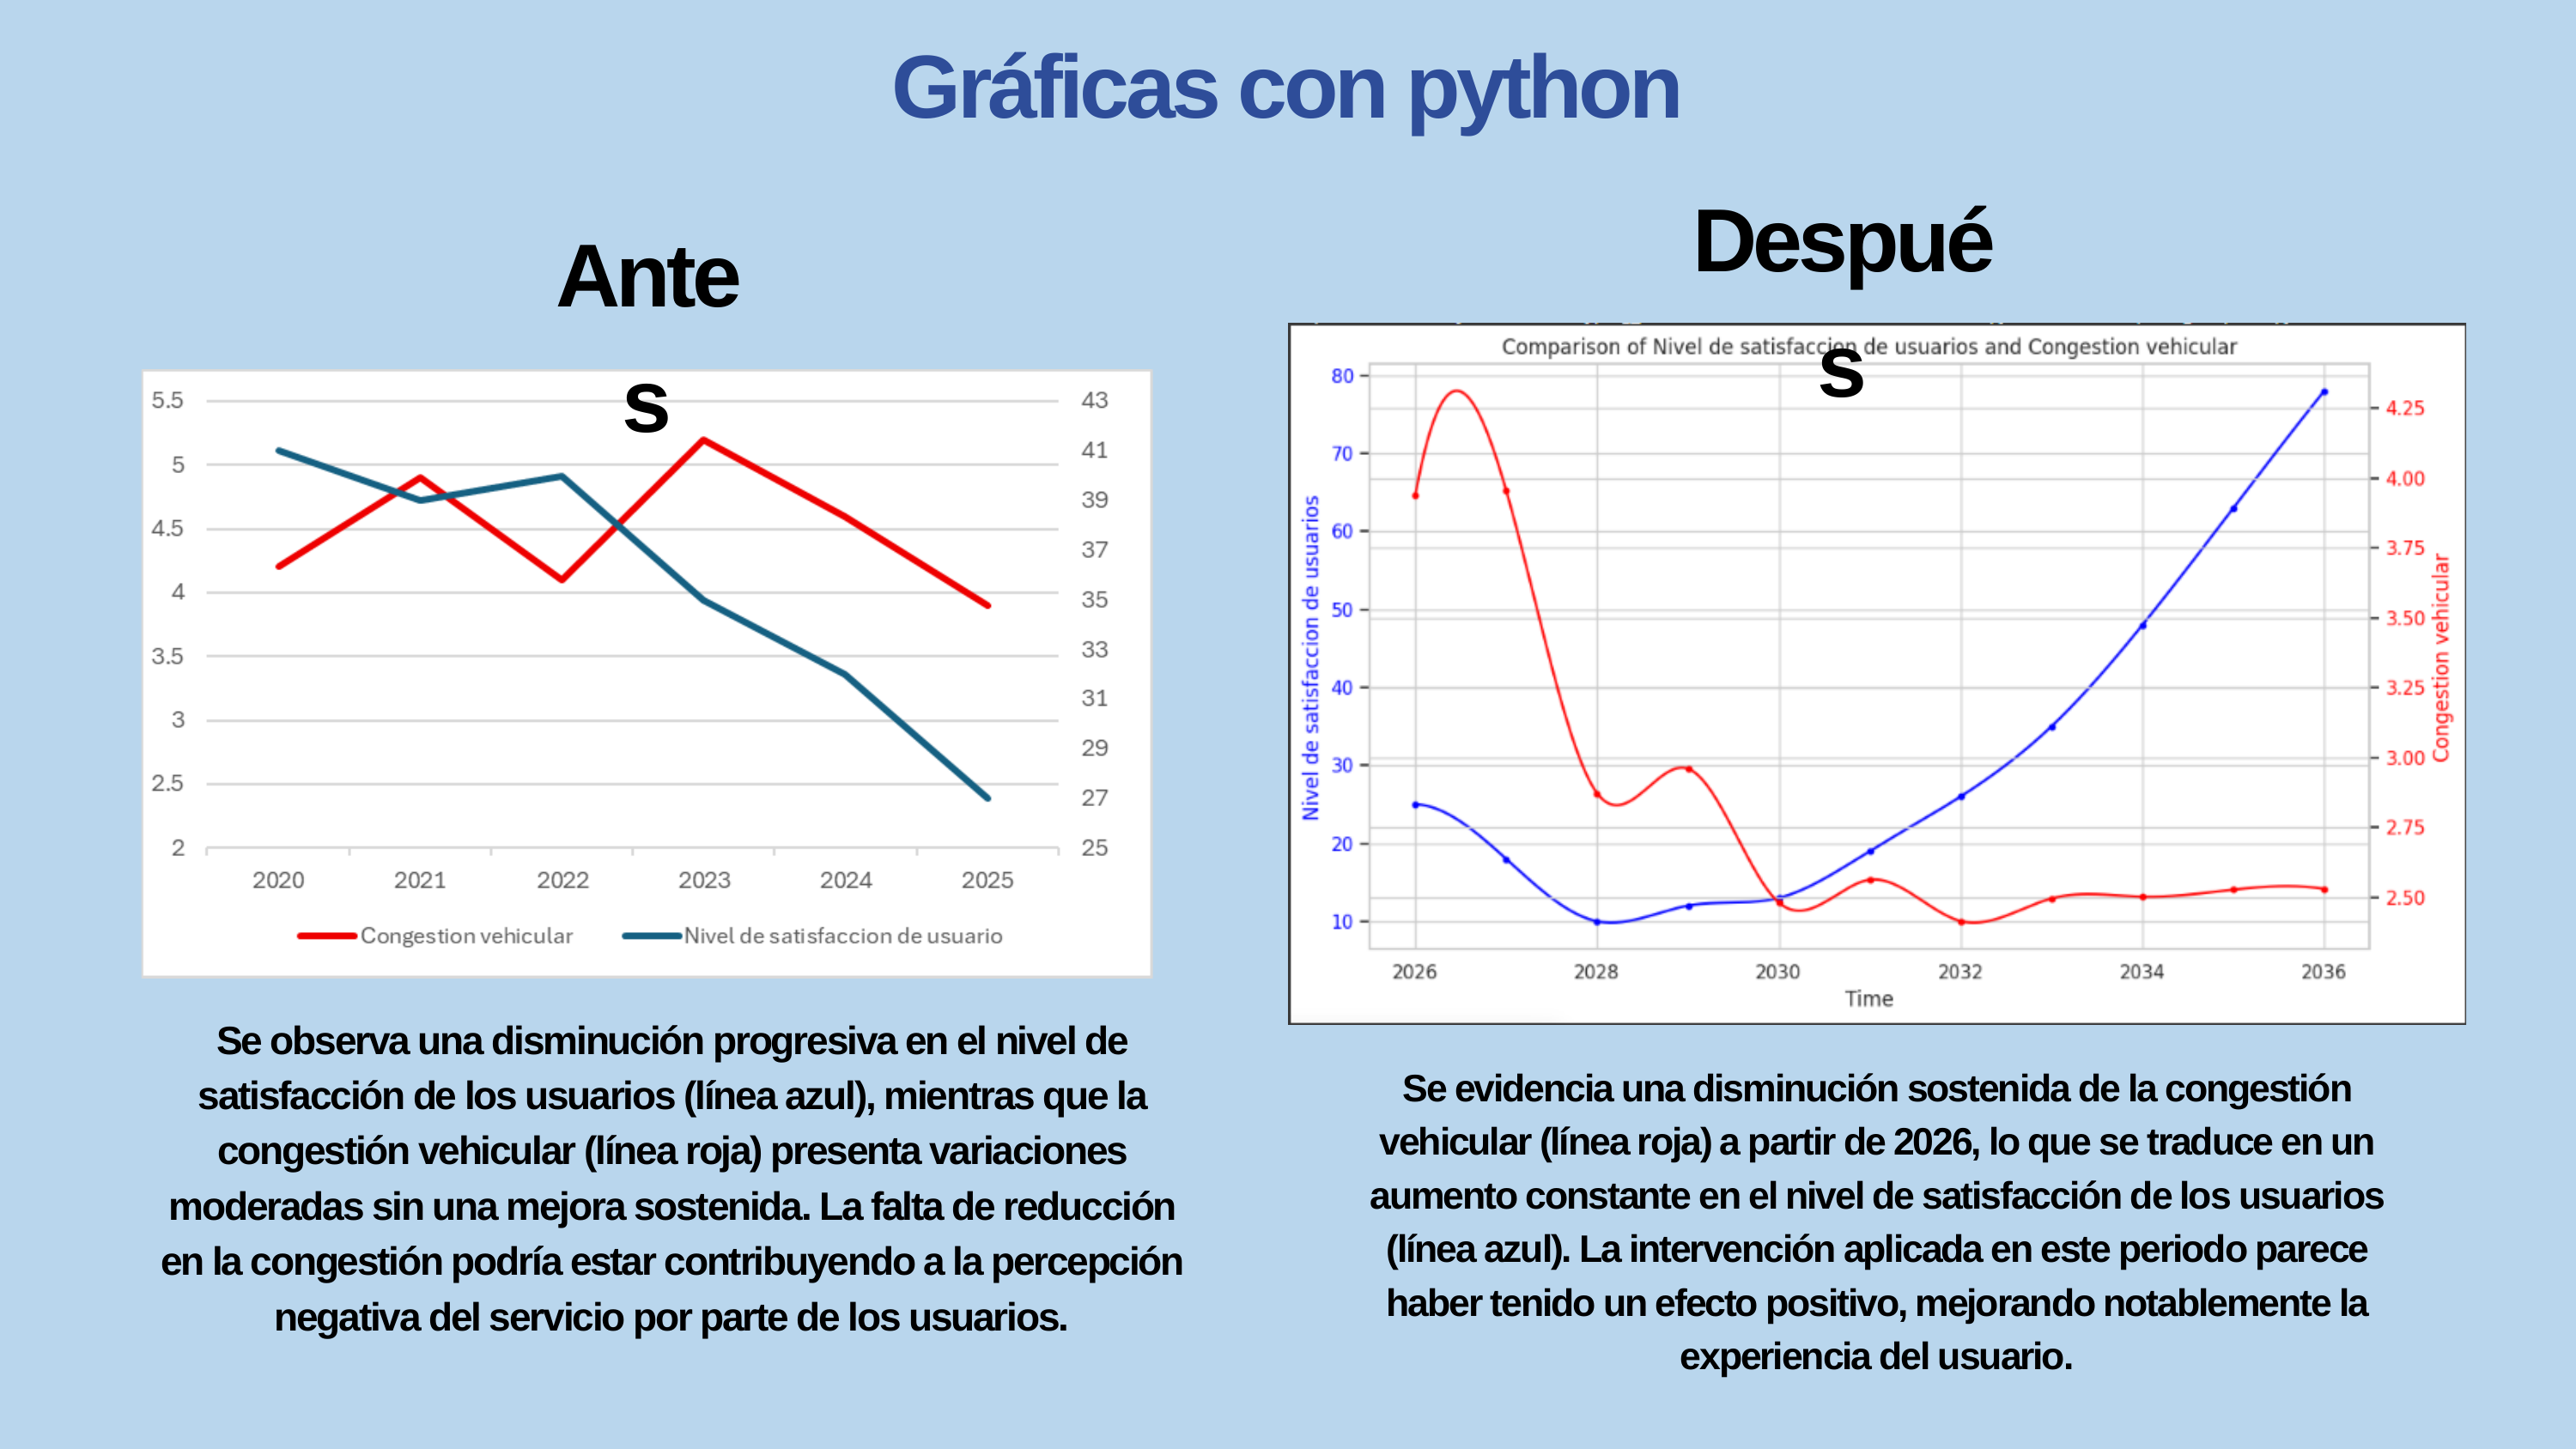

Gráficas con python
Después
Antes

Se observa una disminución progresiva en el nivel de satisfacción de los usuarios (línea azul), mientras que la congestión vehicular (línea roja) presenta variaciones moderadas sin una mejora sostenida. La falta de reducción en la congestión podría estar contribuyendo a la percepción negativa del servicio por parte de los usuarios.
Se evidencia una disminución sostenida de la congestión vehicular (línea roja) a partir de 2026, lo que se traduce en un aumento constante en el nivel de satisfacción de los usuarios (línea azul). La intervención aplicada en este periodo parece haber tenido un efecto positivo, mejorando notablemente la experiencia del usuario.